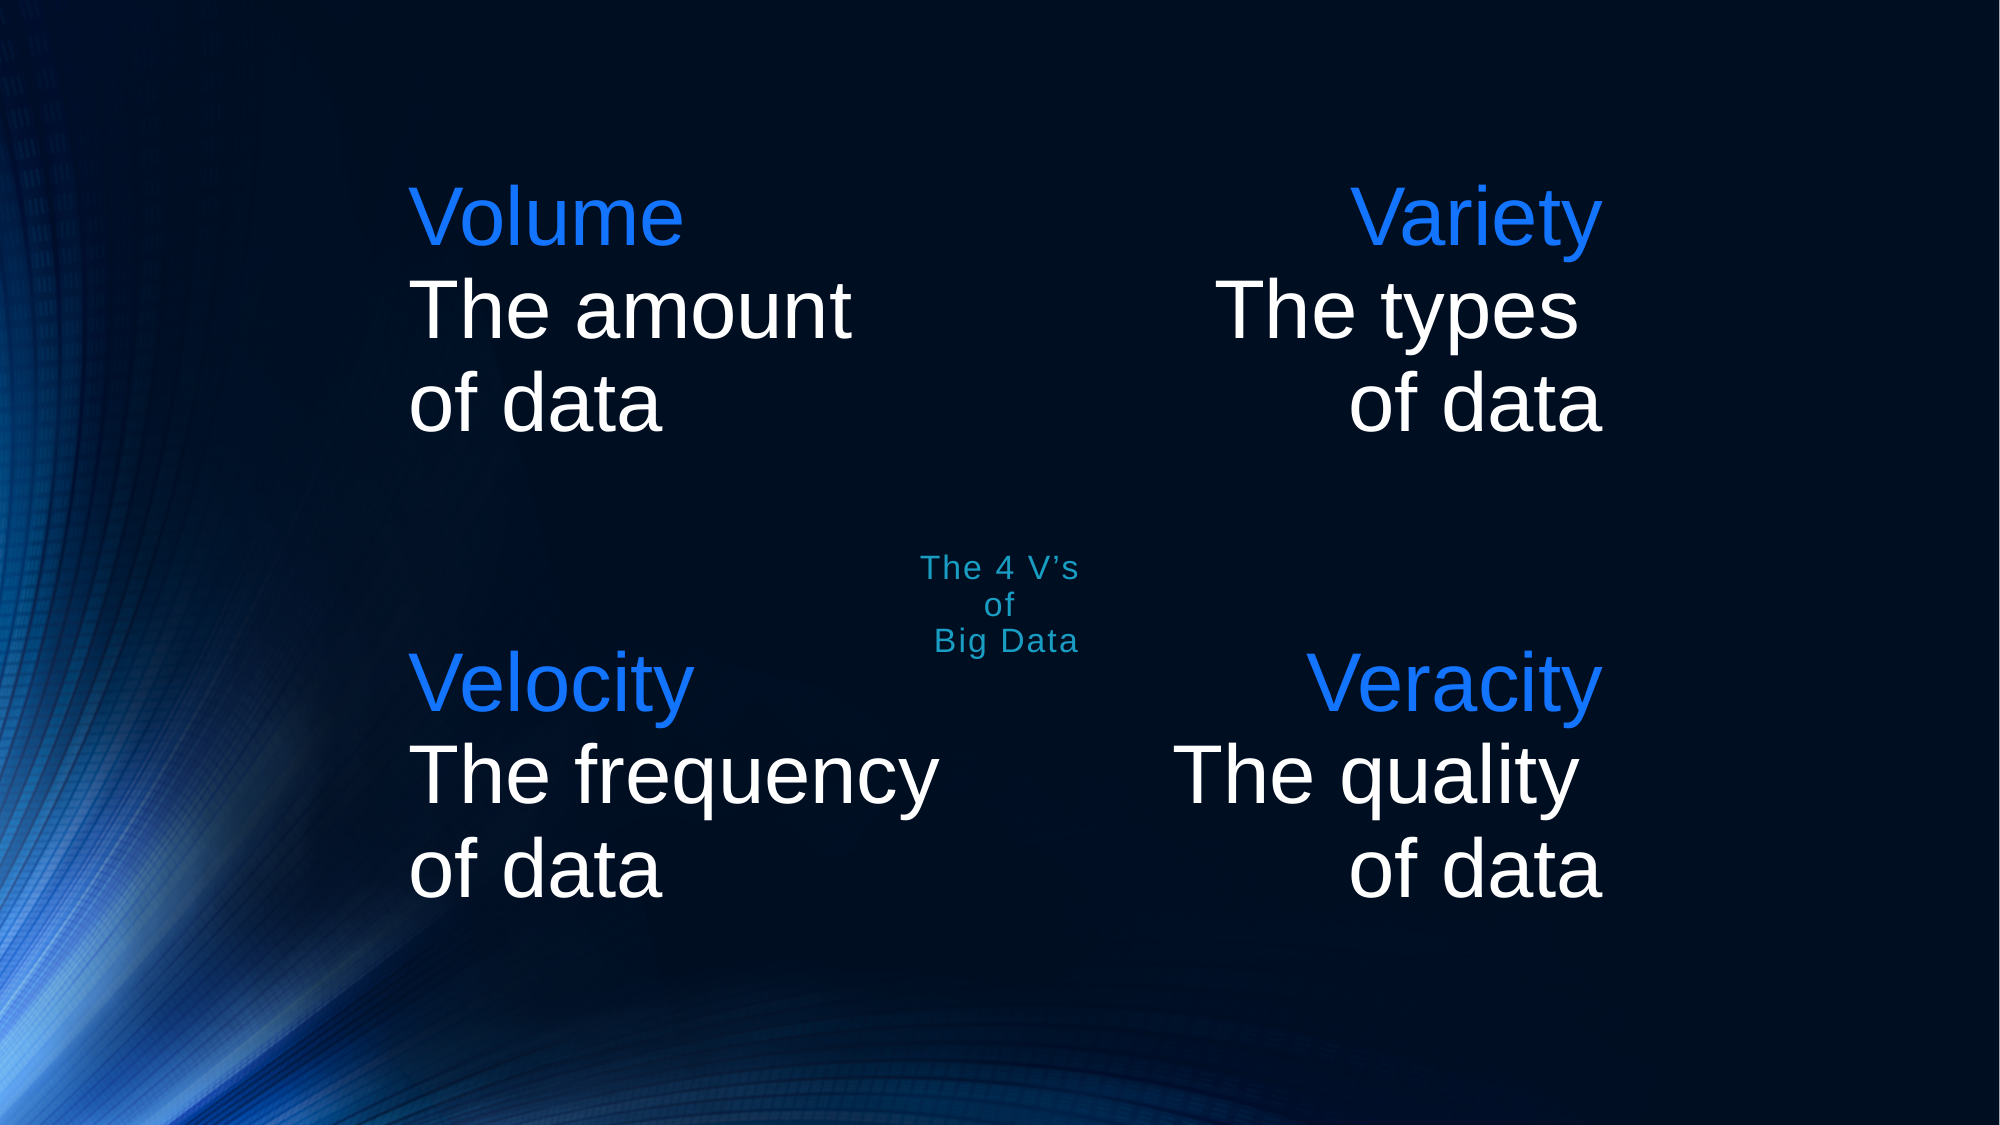

| Volume The amount of data | Variety The types of data |
| --- | --- |
| Velocity The frequency of data | Veracity The quality of data |
# The 4 V’s of Big Data